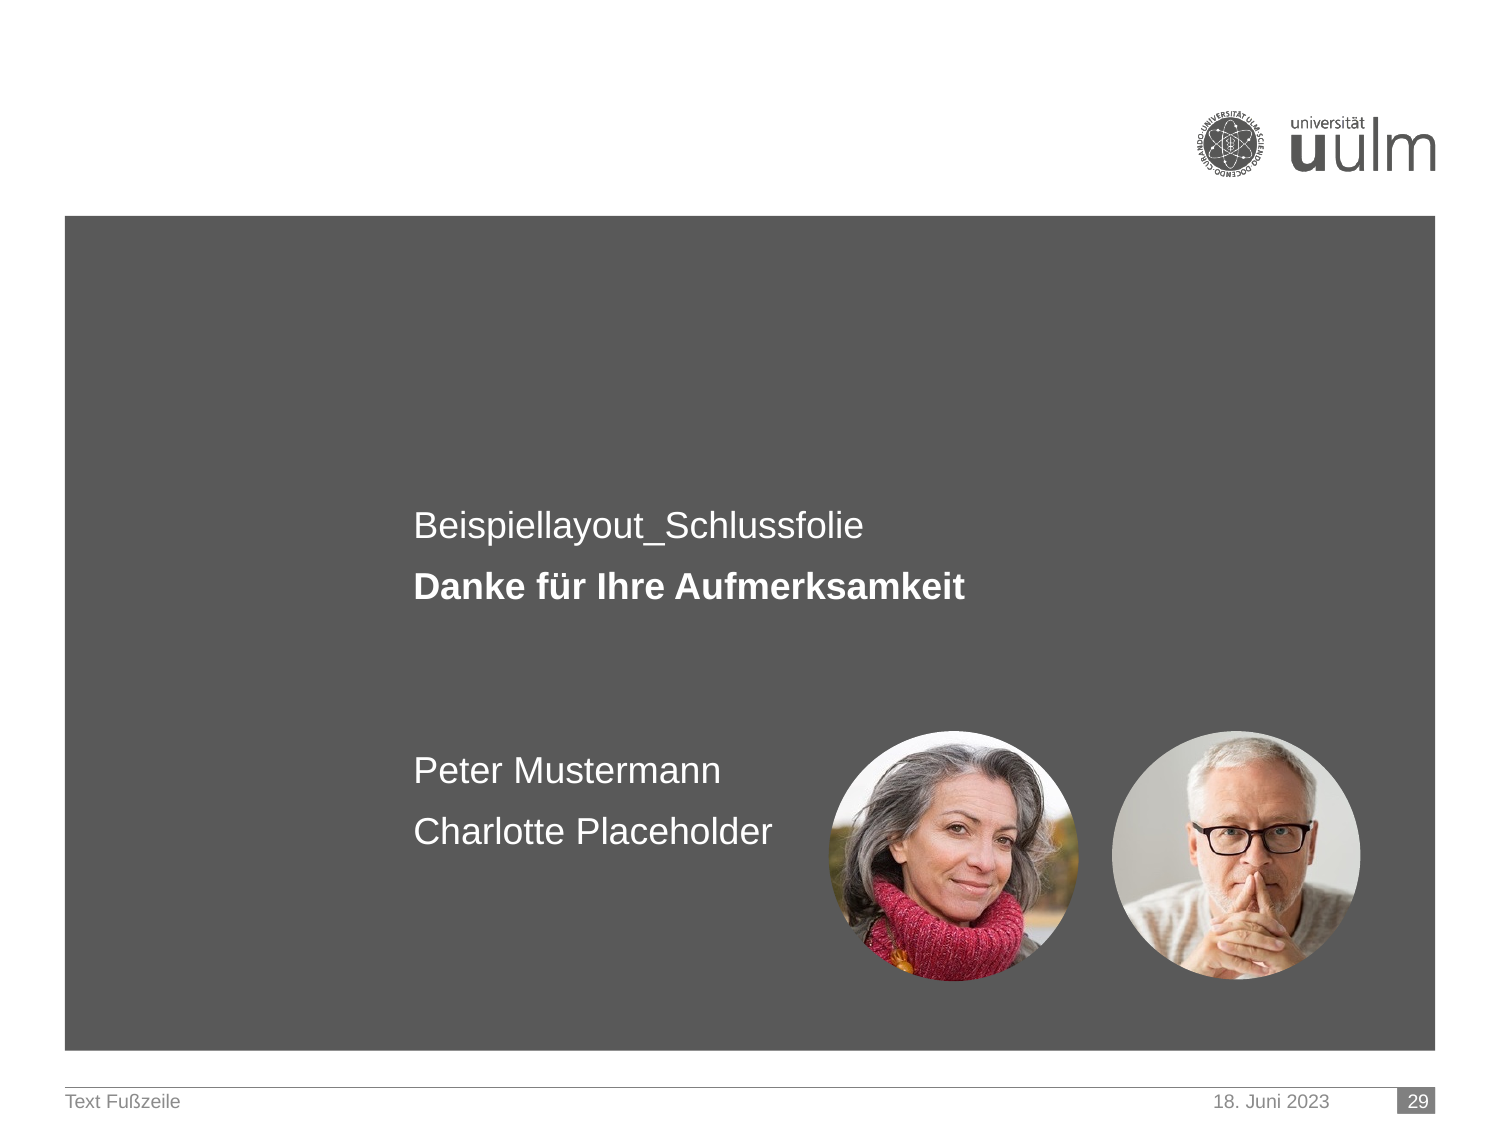

Beispiellayout_Schlussfolie
Danke für Ihre Aufmerksamkeit

Peter Mustermann
Charlotte Placeholder

 29
Text Fußzeile
18. Juni 2023